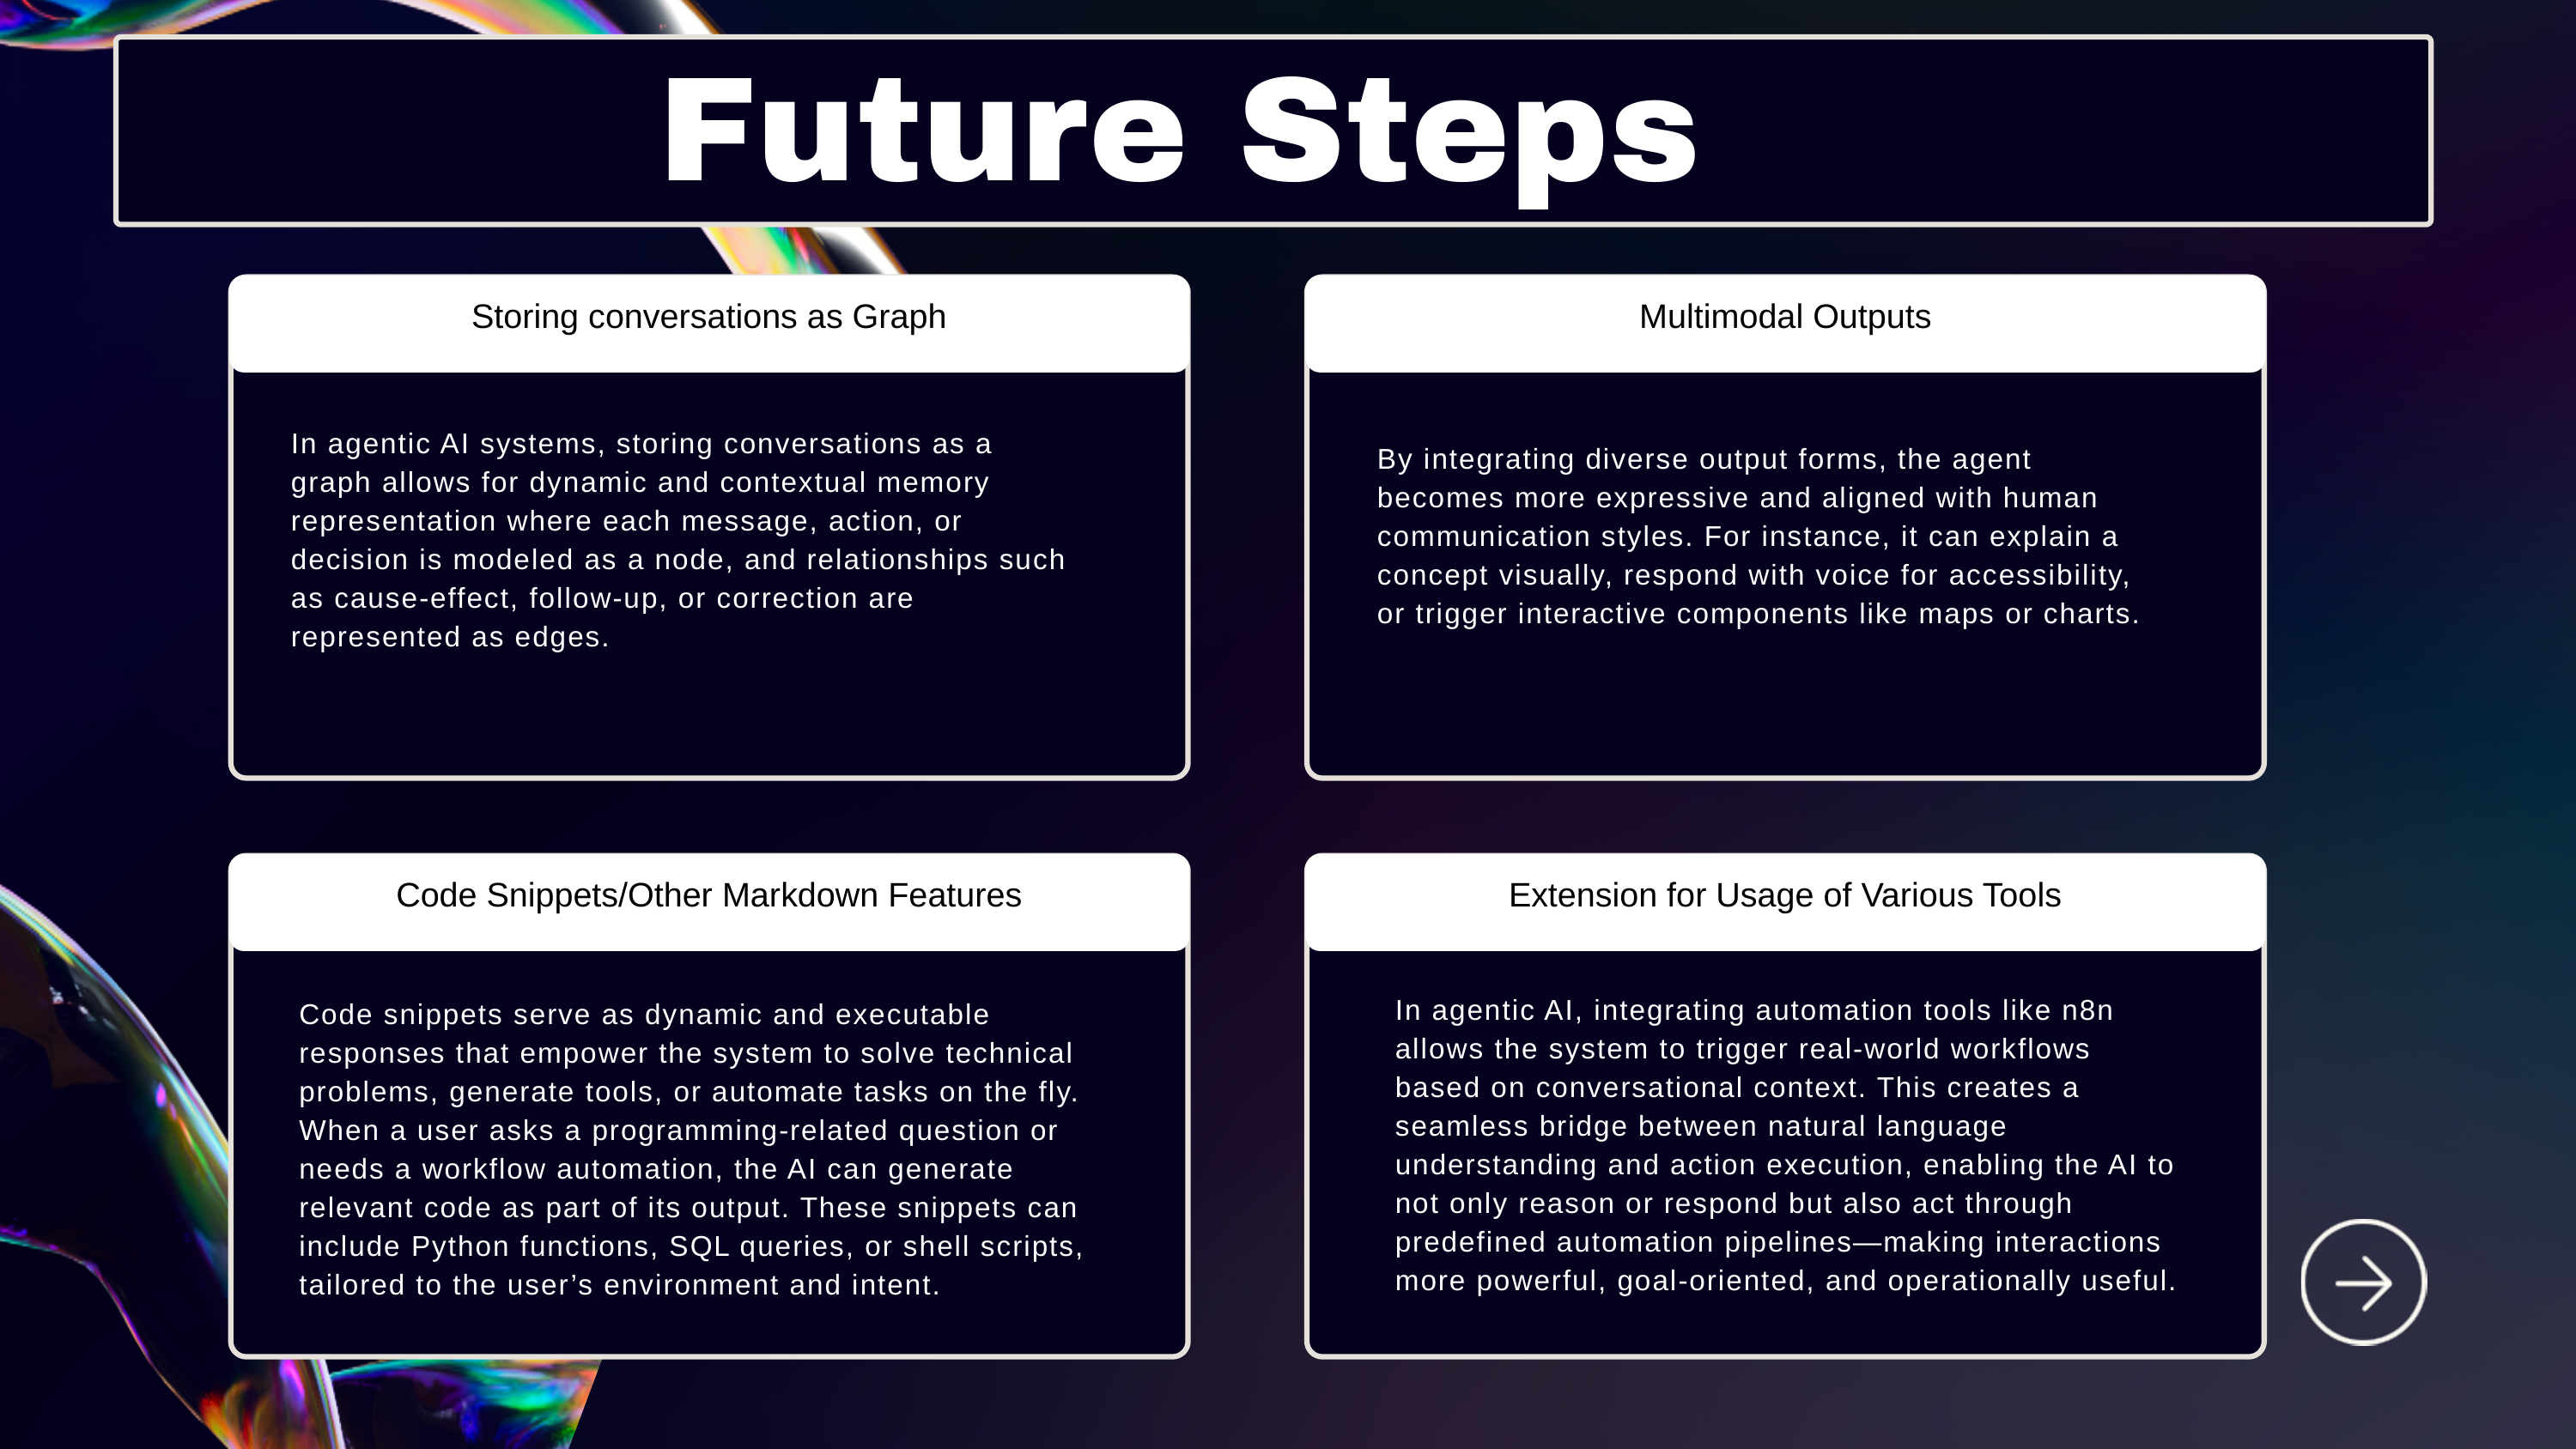

Future Steps

Storing conversations as Graph

Multimodal Outputs
In agentic AI systems, storing conversations as a graph allows for dynamic and contextual memory representation where each message, action, or decision is modeled as a node, and relationships such as cause-effect, follow-up, or correction are represented as edges.
By integrating diverse output forms, the agent becomes more expressive and aligned with human communication styles. For instance, it can explain a concept visually, respond with voice for accessibility, or trigger interactive components like maps or charts.

Code Snippets/Other Markdown Features

Extension for Usage of Various Tools
In agentic AI, integrating automation tools like n8n allows the system to trigger real-world workflows based on conversational context. This creates a seamless bridge between natural language understanding and action execution, enabling the AI to not only reason or respond but also act through predefined automation pipelines—making interactions more powerful, goal-oriented, and operationally useful.

Code snippets serve as dynamic and executable responses that empower the system to solve technical problems, generate tools, or automate tasks on the fly. When a user asks a programming-related question or needs a workflow automation, the AI can generate relevant code as part of its output. These snippets can include Python functions, SQL queries, or shell scripts, tailored to the user’s environment and intent.